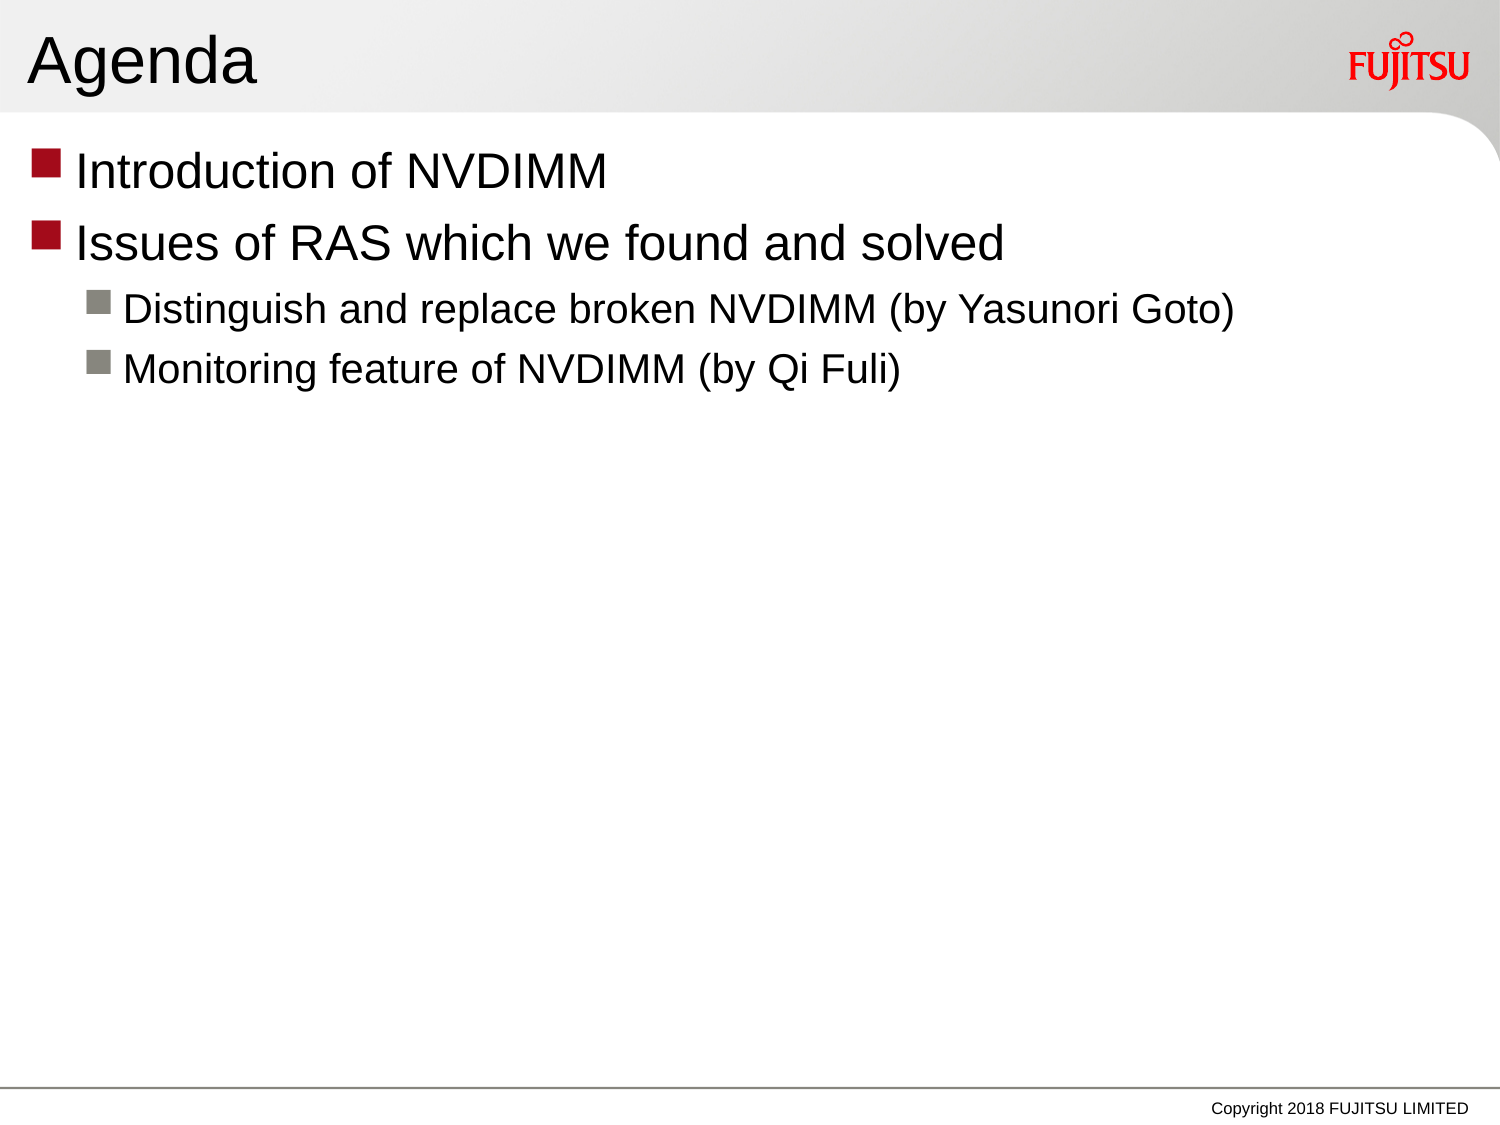

# Agenda
Introduction of NVDIMM
Issues of RAS which we found and solved
Distinguish and replace broken NVDIMM (by Yasunori Goto)
Monitoring feature of NVDIMM (by Qi Fuli)

Copyright 2018 FUJITSU LIMITED